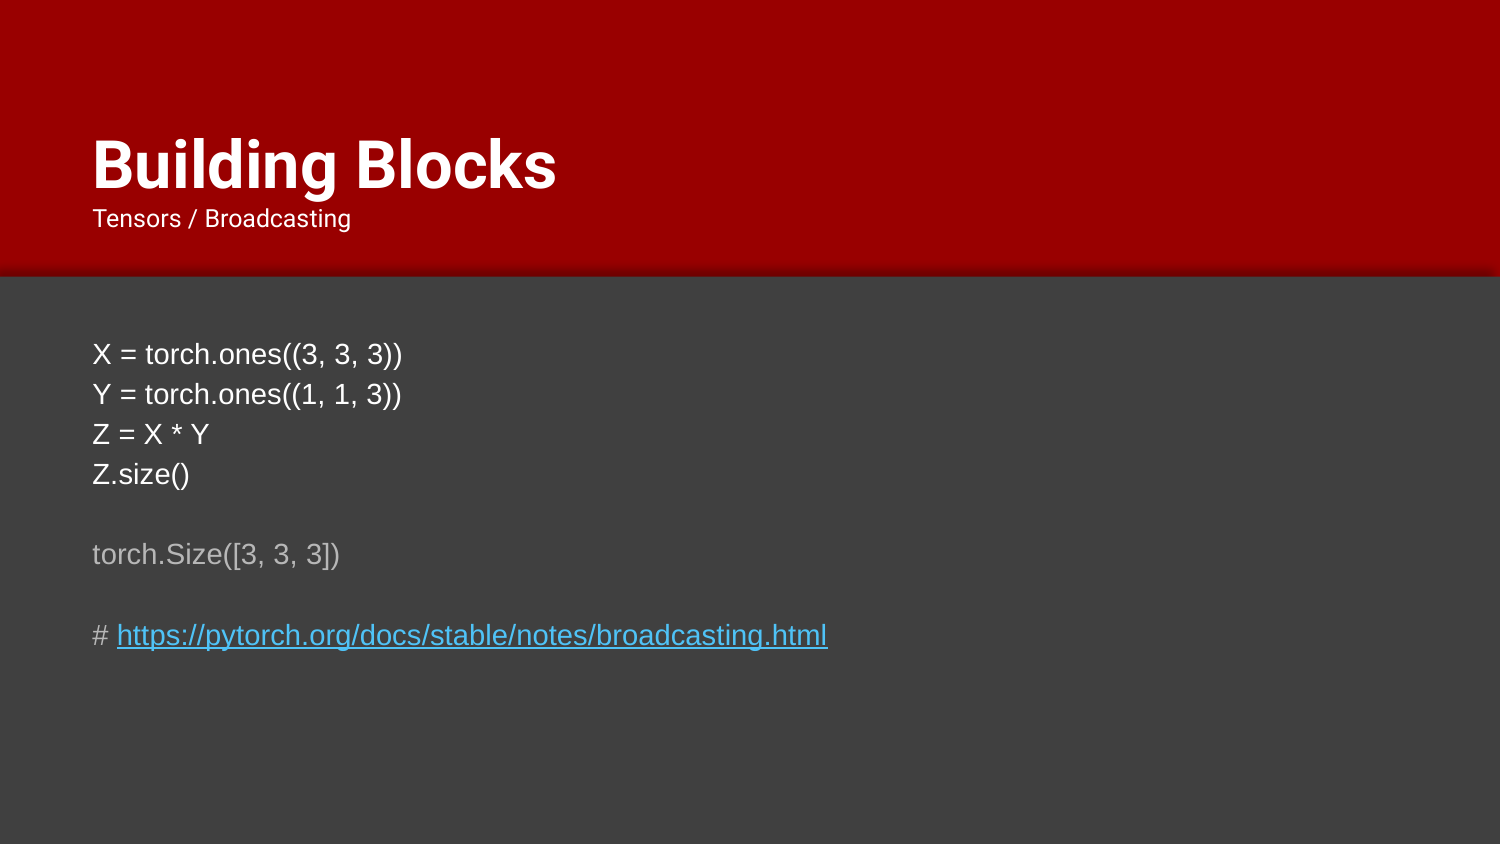

# Building Blocks
Tensors / Broadcasting
X = torch.ones((3, 3, 3))
Y = torch.ones((1, 1, 3))
Z = X * Y
Z.size()

torch.Size([3, 3, 3])

# https://pytorch.org/docs/stable/notes/broadcasting.html